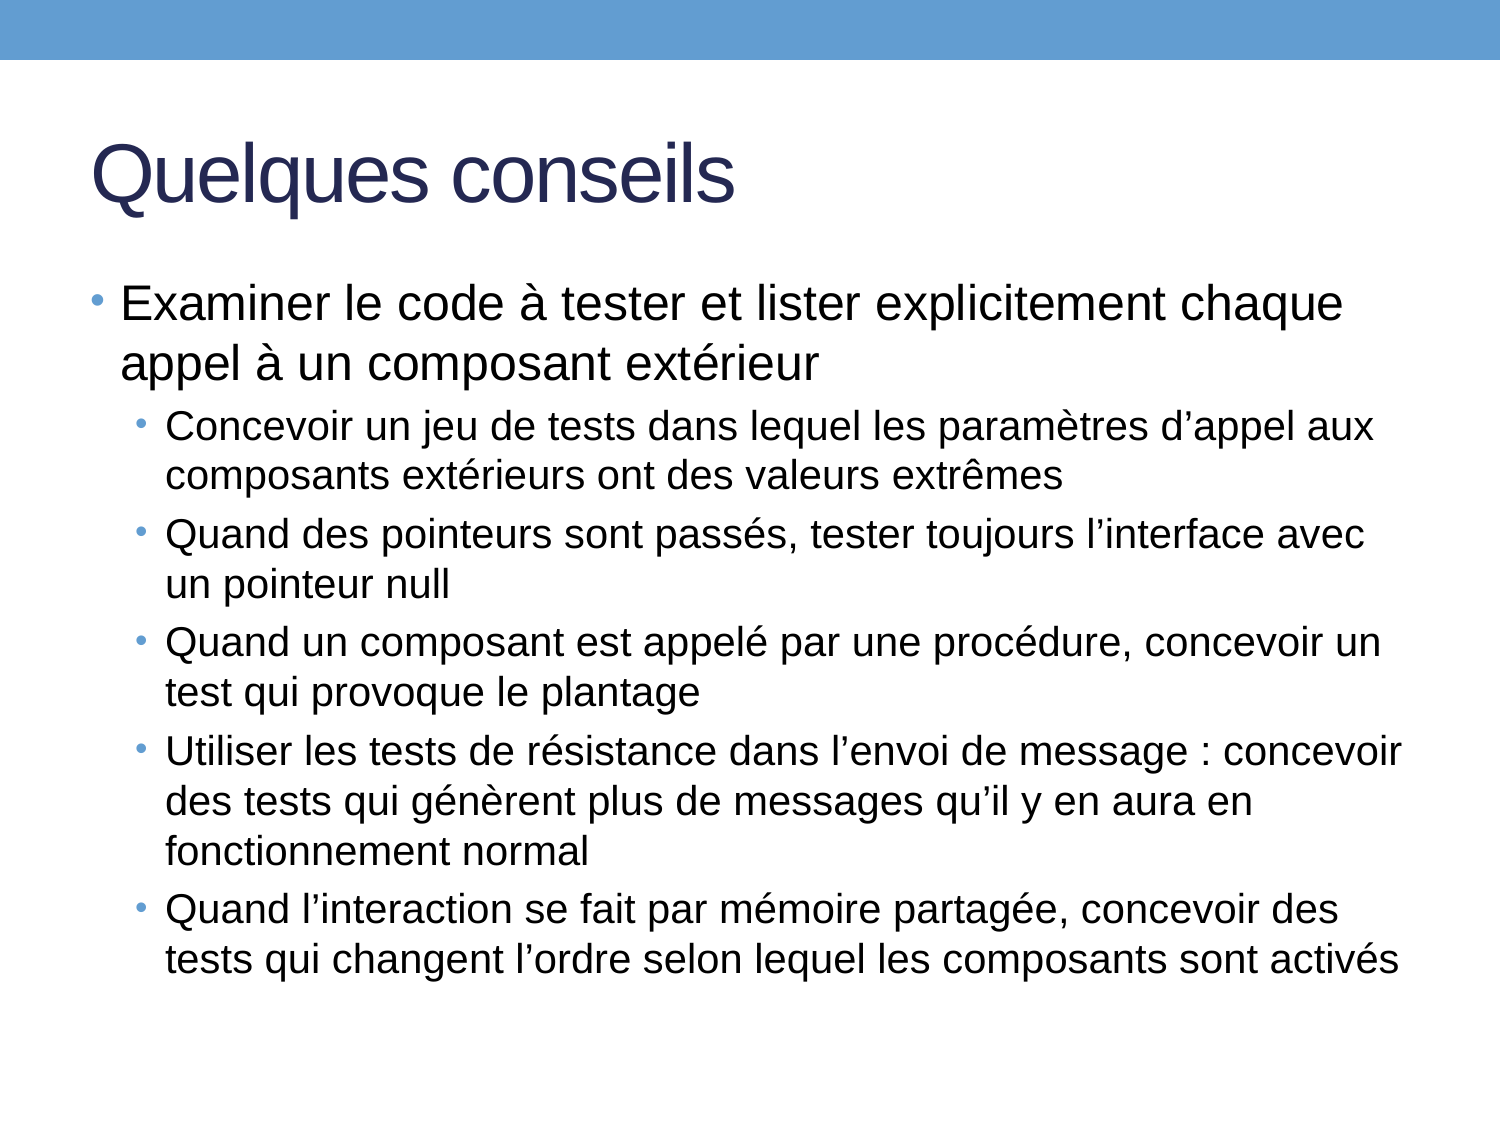

# Quelques conseils
Examiner le code à tester et lister explicitement chaque appel à un composant extérieur
Concevoir un jeu de tests dans lequel les paramètres d’appel aux composants extérieurs ont des valeurs extrêmes
Quand des pointeurs sont passés, tester toujours l’interface avec un pointeur null
Quand un composant est appelé par une procédure, concevoir un test qui provoque le plantage
Utiliser les tests de résistance dans l’envoi de message : concevoir des tests qui génèrent plus de messages qu’il y en aura en fonctionnement normal
Quand l’interaction se fait par mémoire partagée, concevoir des tests qui changent l’ordre selon lequel les composants sont activés